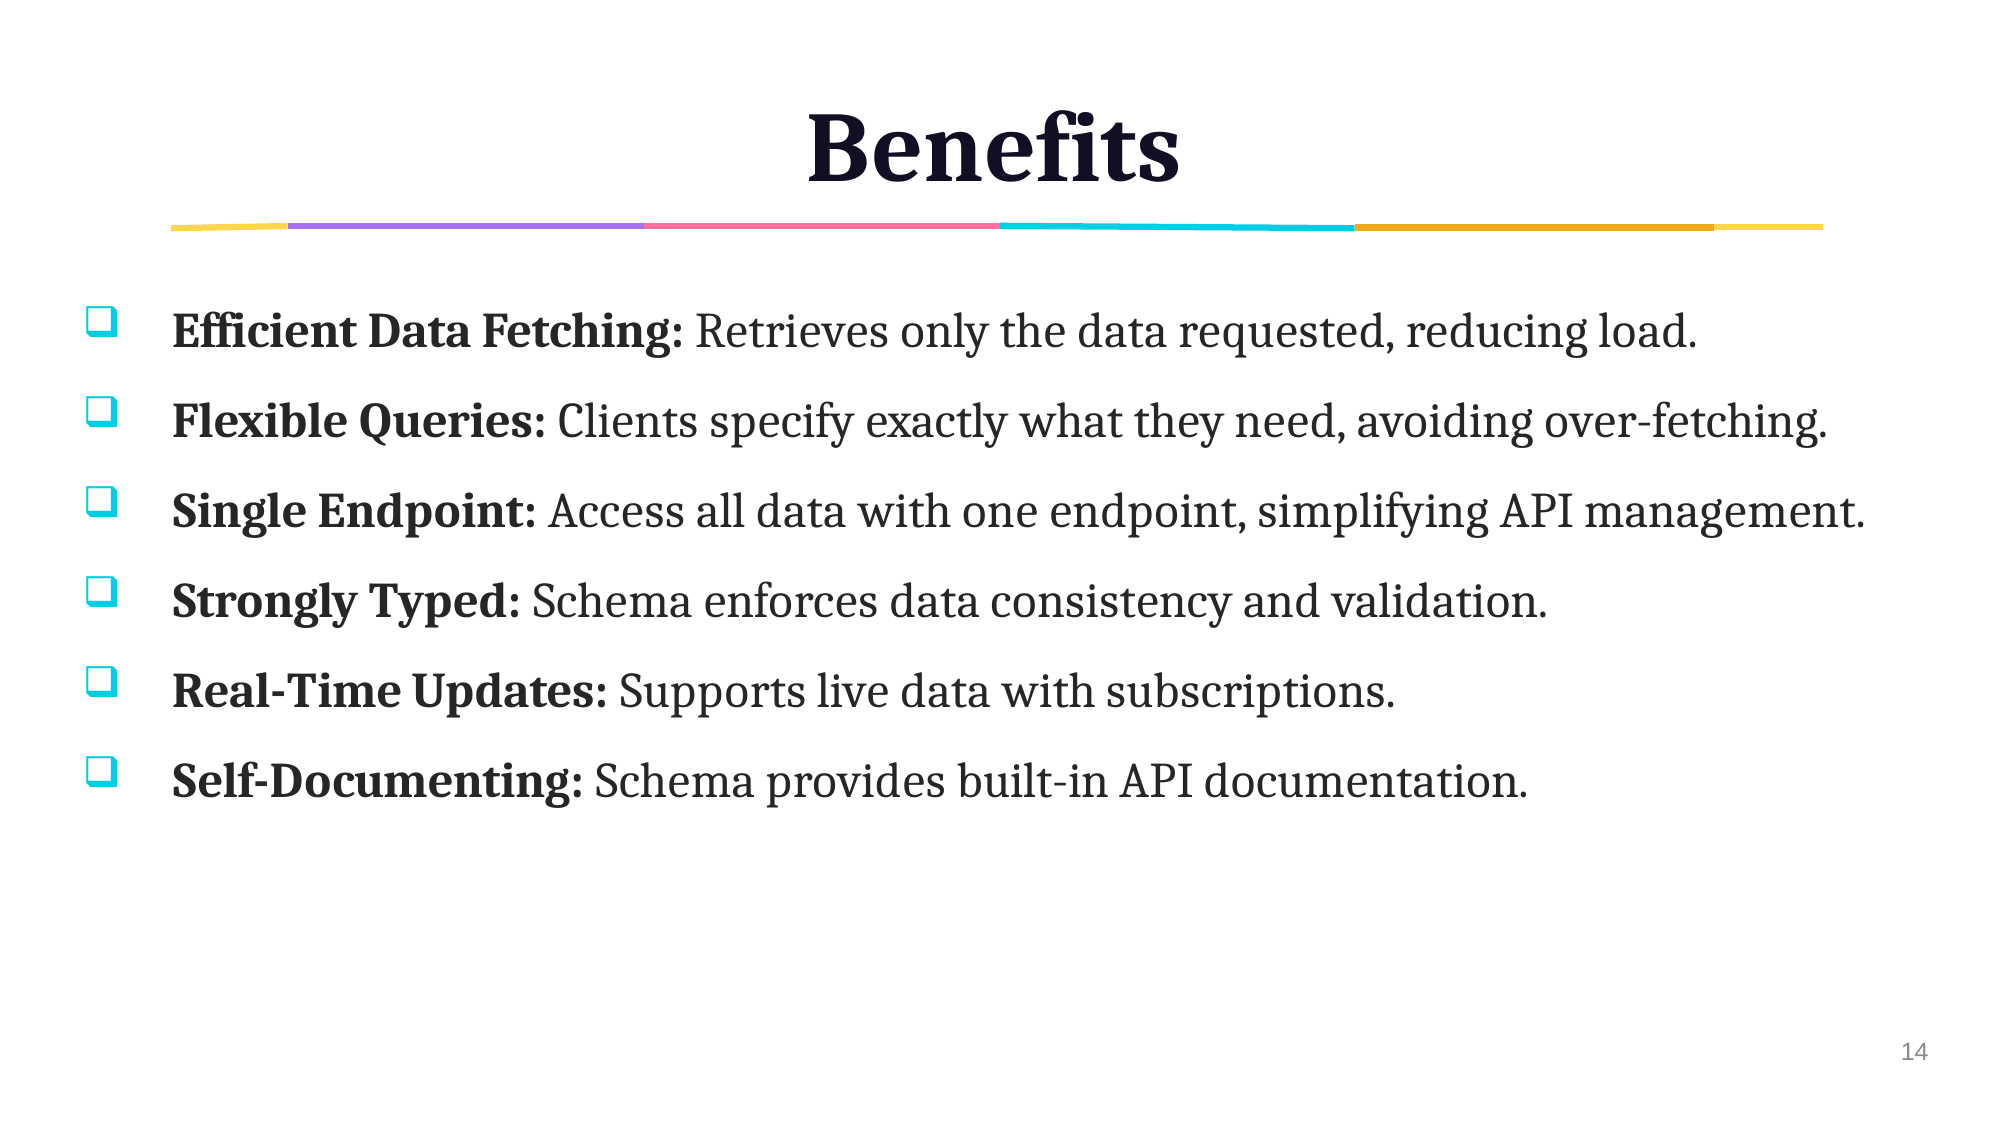

# Benefits
Efficient Data Fetching: Retrieves only the data requested, reducing load.
Flexible Queries: Clients specify exactly what they need, avoiding over-fetching.
Single Endpoint: Access all data with one endpoint, simplifying API management.
Strongly Typed: Schema enforces data consistency and validation.
Real-Time Updates: Supports live data with subscriptions.
Self-Documenting: Schema provides built-in API documentation.
14